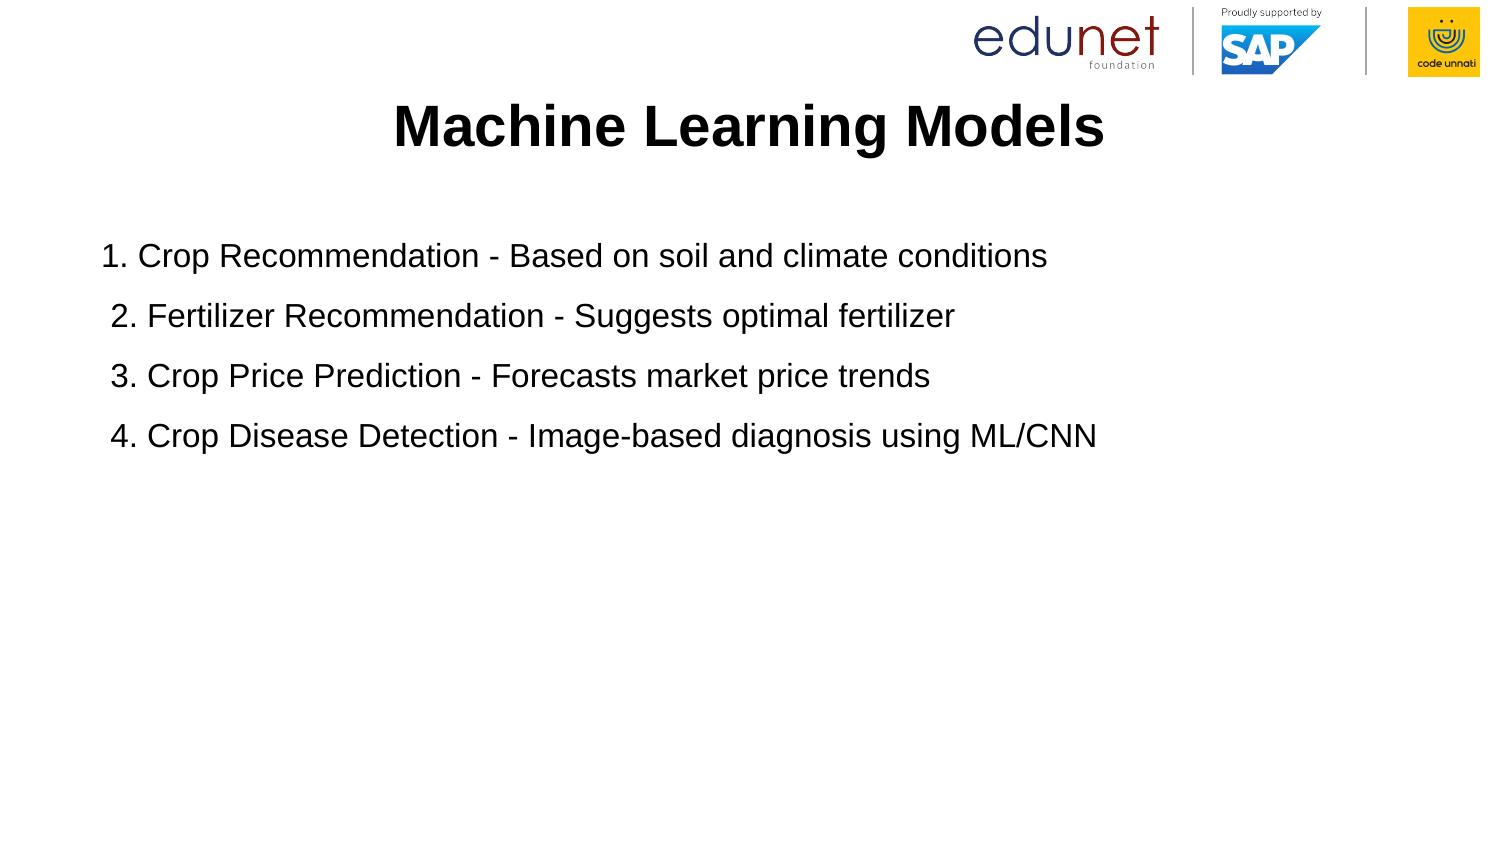

# Machine Learning Models

1. Crop Recommendation - Based on soil and climate conditions
 2. Fertilizer Recommendation - Suggests optimal fertilizer
 3. Crop Price Prediction - Forecasts market price trends
 4. Crop Disease Detection - Image-based diagnosis using ML/CNN